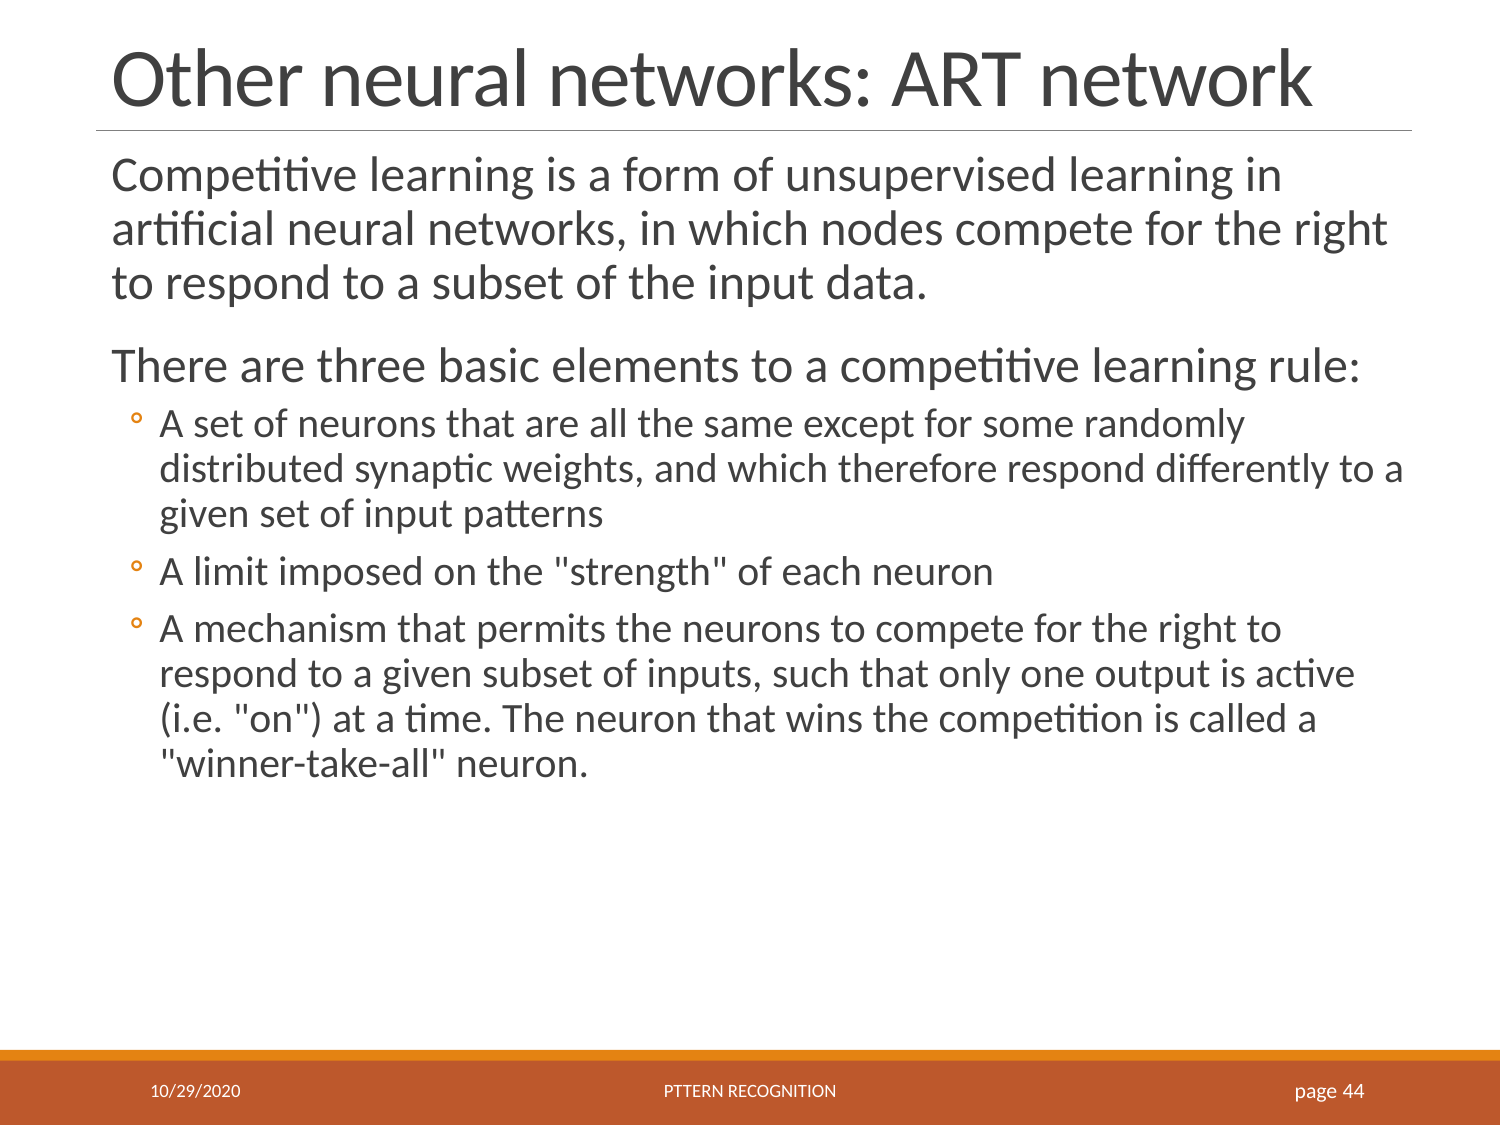

# Other neural networks: ART network
Competitive learning is a form of unsupervised learning in artificial neural networks, in which nodes compete for the right to respond to a subset of the input data.
There are three basic elements to a competitive learning rule:
A set of neurons that are all the same except for some randomly distributed synaptic weights, and which therefore respond differently to a given set of input patterns
A limit imposed on the "strength" of each neuron
A mechanism that permits the neurons to compete for the right to respond to a given subset of inputs, such that only one output is active (i.e. "on") at a time. The neuron that wins the competition is called a "winner-take-all" neuron.
10/29/2020
Pttern recognition
 page 44